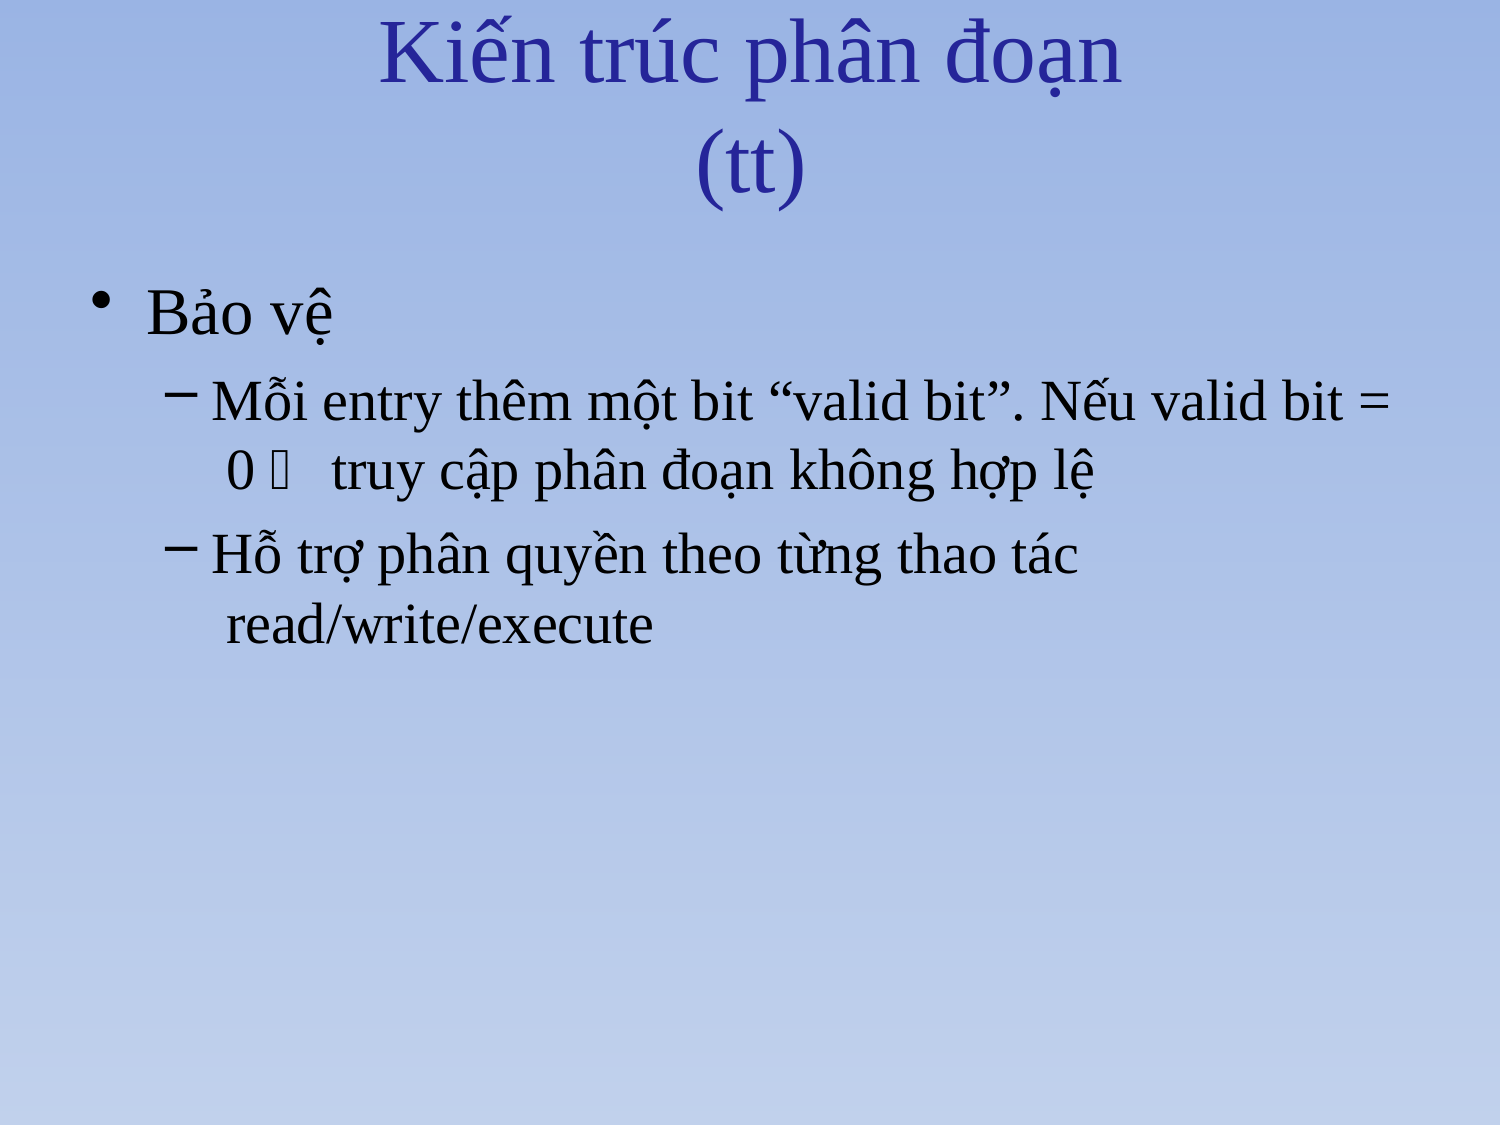

# Kiến trúc phân đoạn (tt)
Bảo vệ
Mỗi entry thêm một bit “valid bit”. Nếu valid bit =  0 ⇒ truy cập phân đoạn không hợp lệ
Hỗ trợ phân quyền theo từng thao tác  read/write/execute